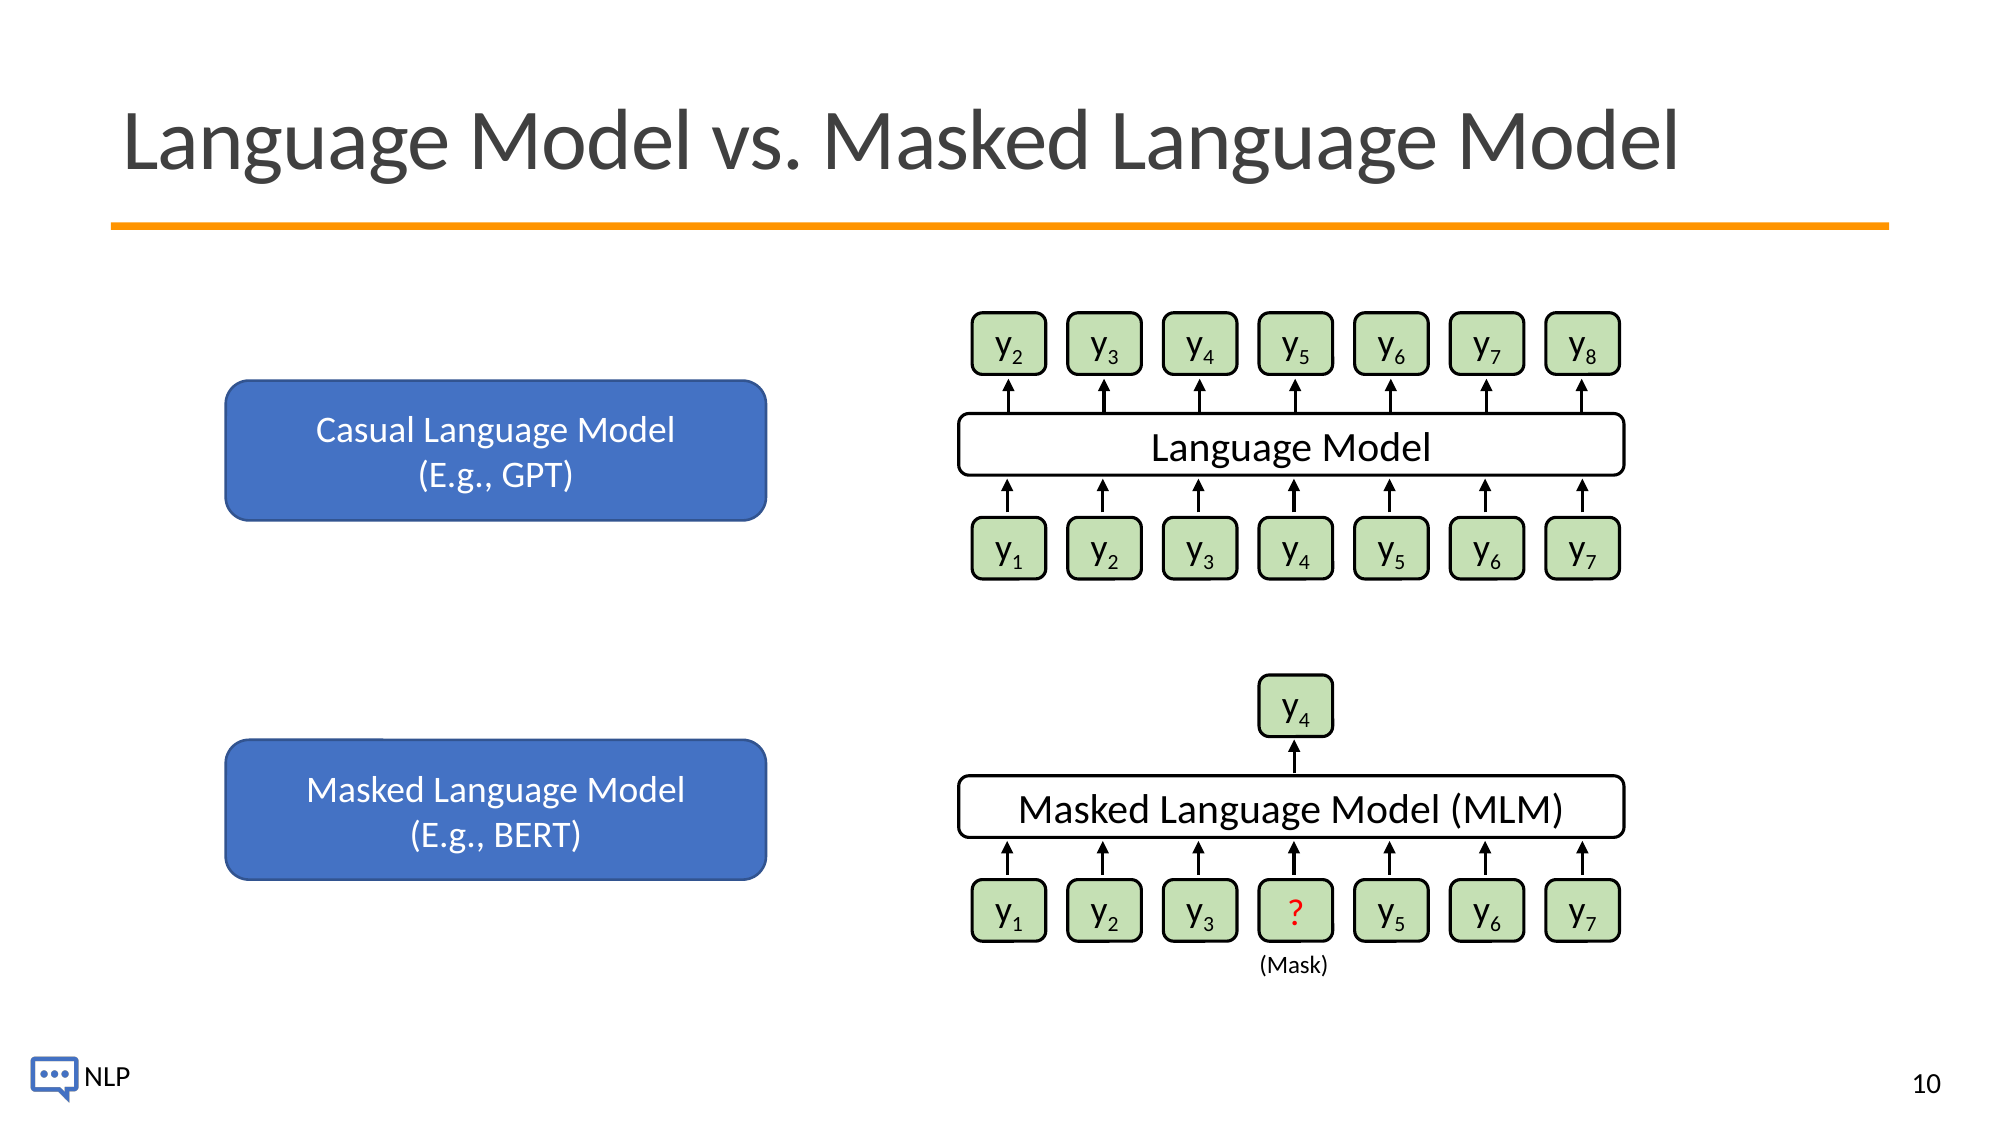

# Language Model vs. Masked Language Model
y8
y2
y3
y4
y5
y6
y7
Casual Language Model
(E.g., GPT)
Language Model
y1
y2
y3
y4
y5
y6
y7
y4
Masked Language Model
(E.g., BERT)
Masked Language Model (MLM)
y1
y2
y3
?
y5
y6
y7
(Mask)
10